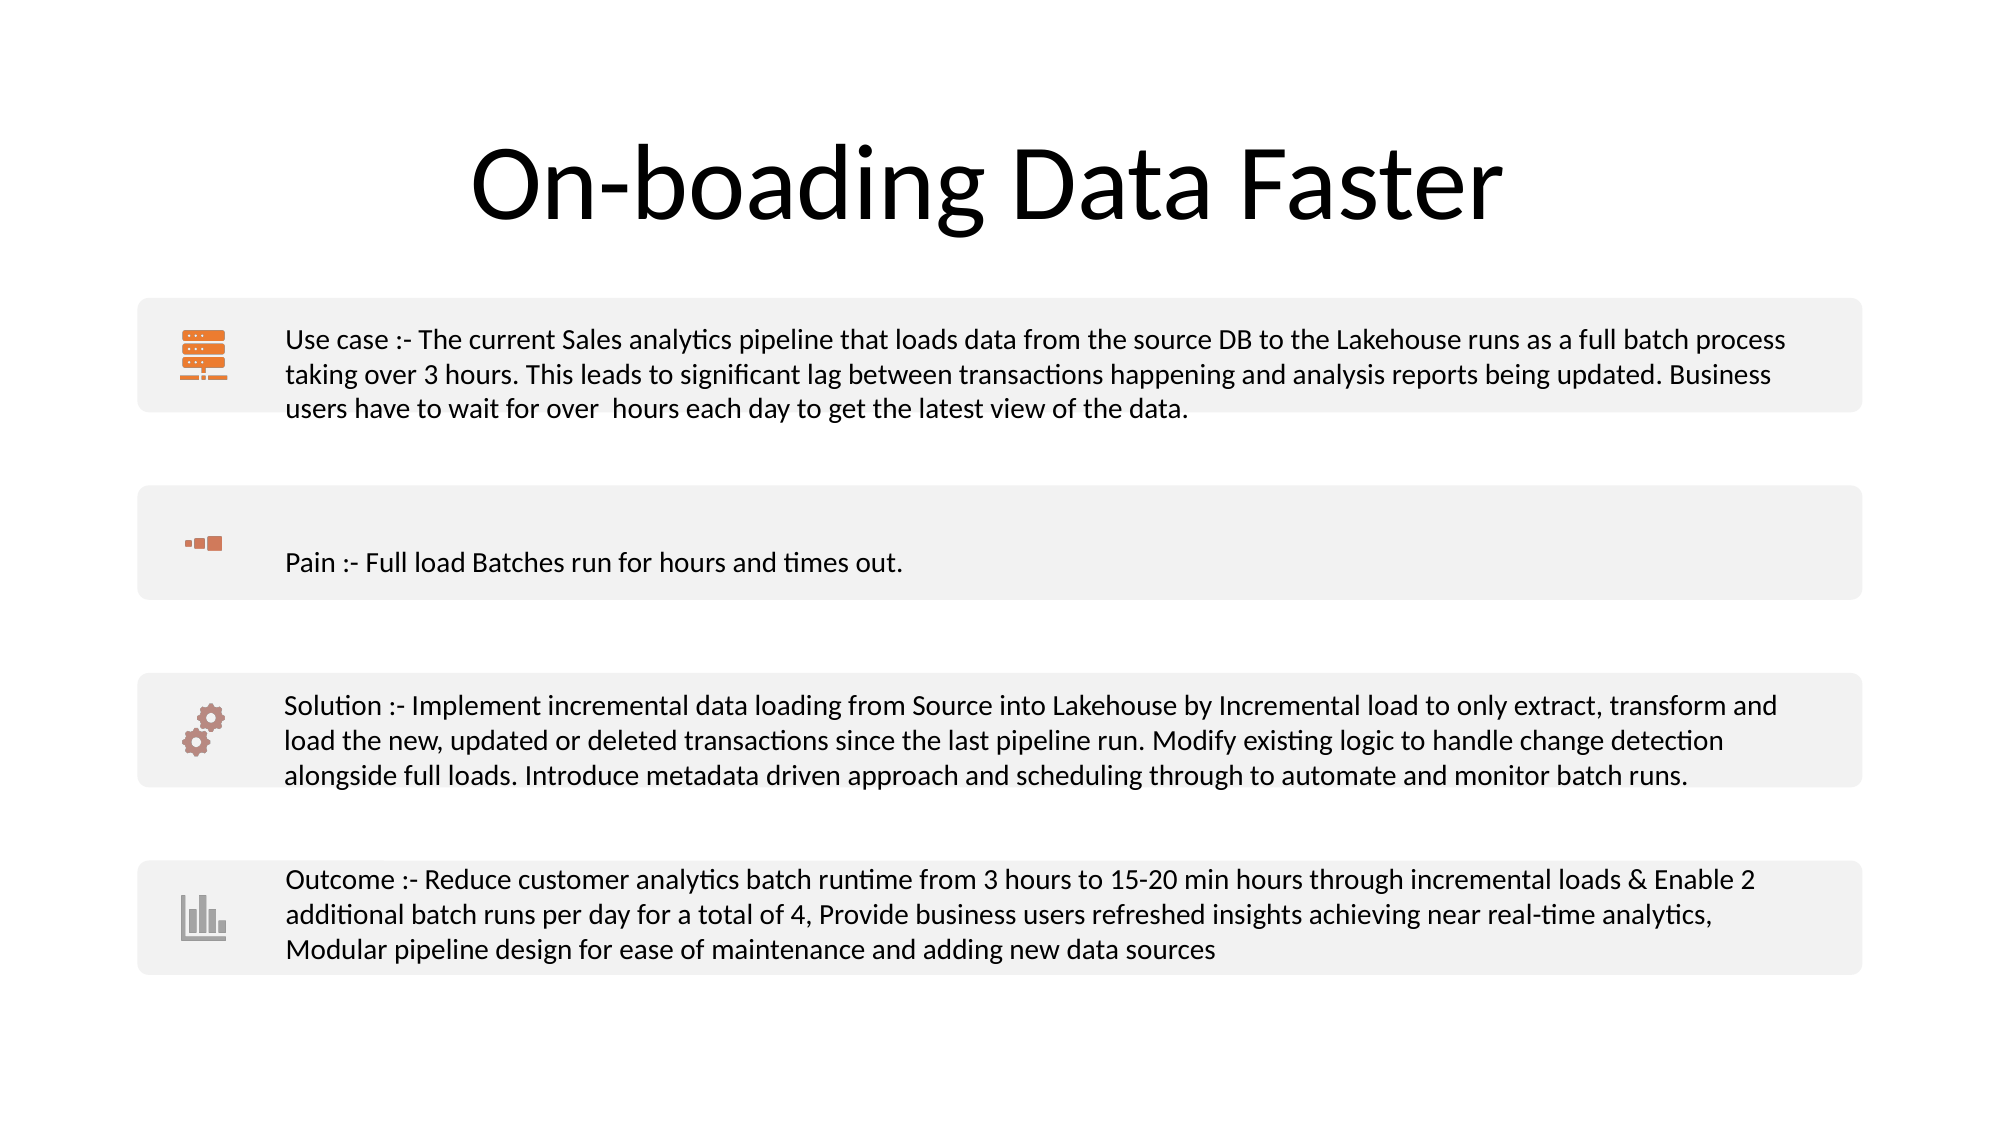

# On-boading Data Faster
Use case :- The current Sales analytics pipeline that loads data from the source DB to the Lakehouse runs as a full batch process taking over 3 hours. This leads to significant lag between transactions happening and analysis reports being updated. Business users have to wait for over  hours each day to get the latest view of the data.
Pain :- Full load Batches run for hours and times out.
Solution :- Implement incremental data loading from Source into Lakehouse by Incremental load to only extract, transform and load the new, updated or deleted transactions since the last pipeline run. Modify existing logic to handle change detection alongside full loads. Introduce metadata driven approach and scheduling through to automate and monitor batch runs.
Outcome :- Reduce customer analytics batch runtime from 3 hours to 15-20 min hours through incremental loads & Enable 2 additional batch runs per day for a total of 4, Provide business users refreshed insights achieving near real-time analytics, Modular pipeline design for ease of maintenance and adding new data sources